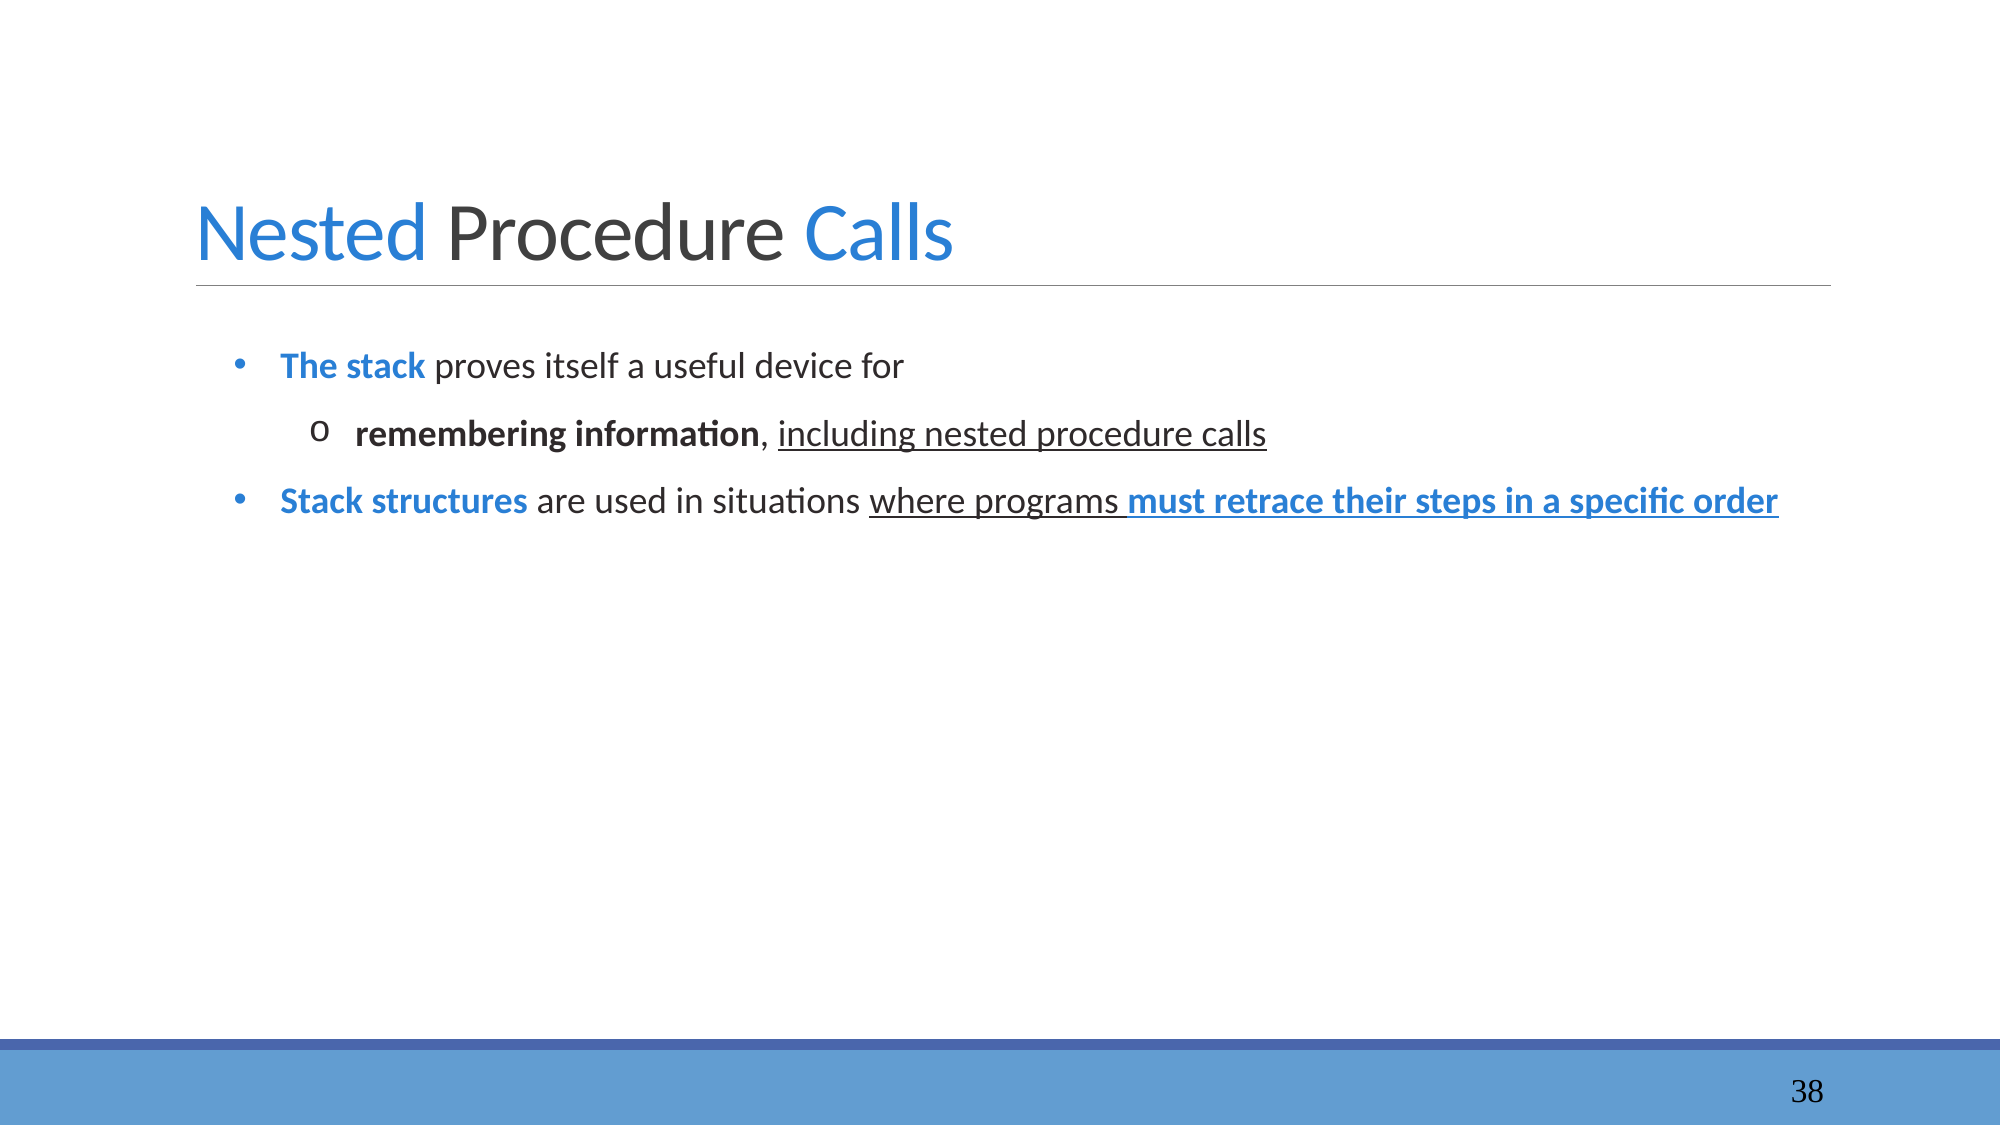

# Nested Procedure Calls
The stack proves itself a useful device for
remembering information, including nested procedure calls
Stack structures are used in situations where programs must retrace their steps in a specific order
38